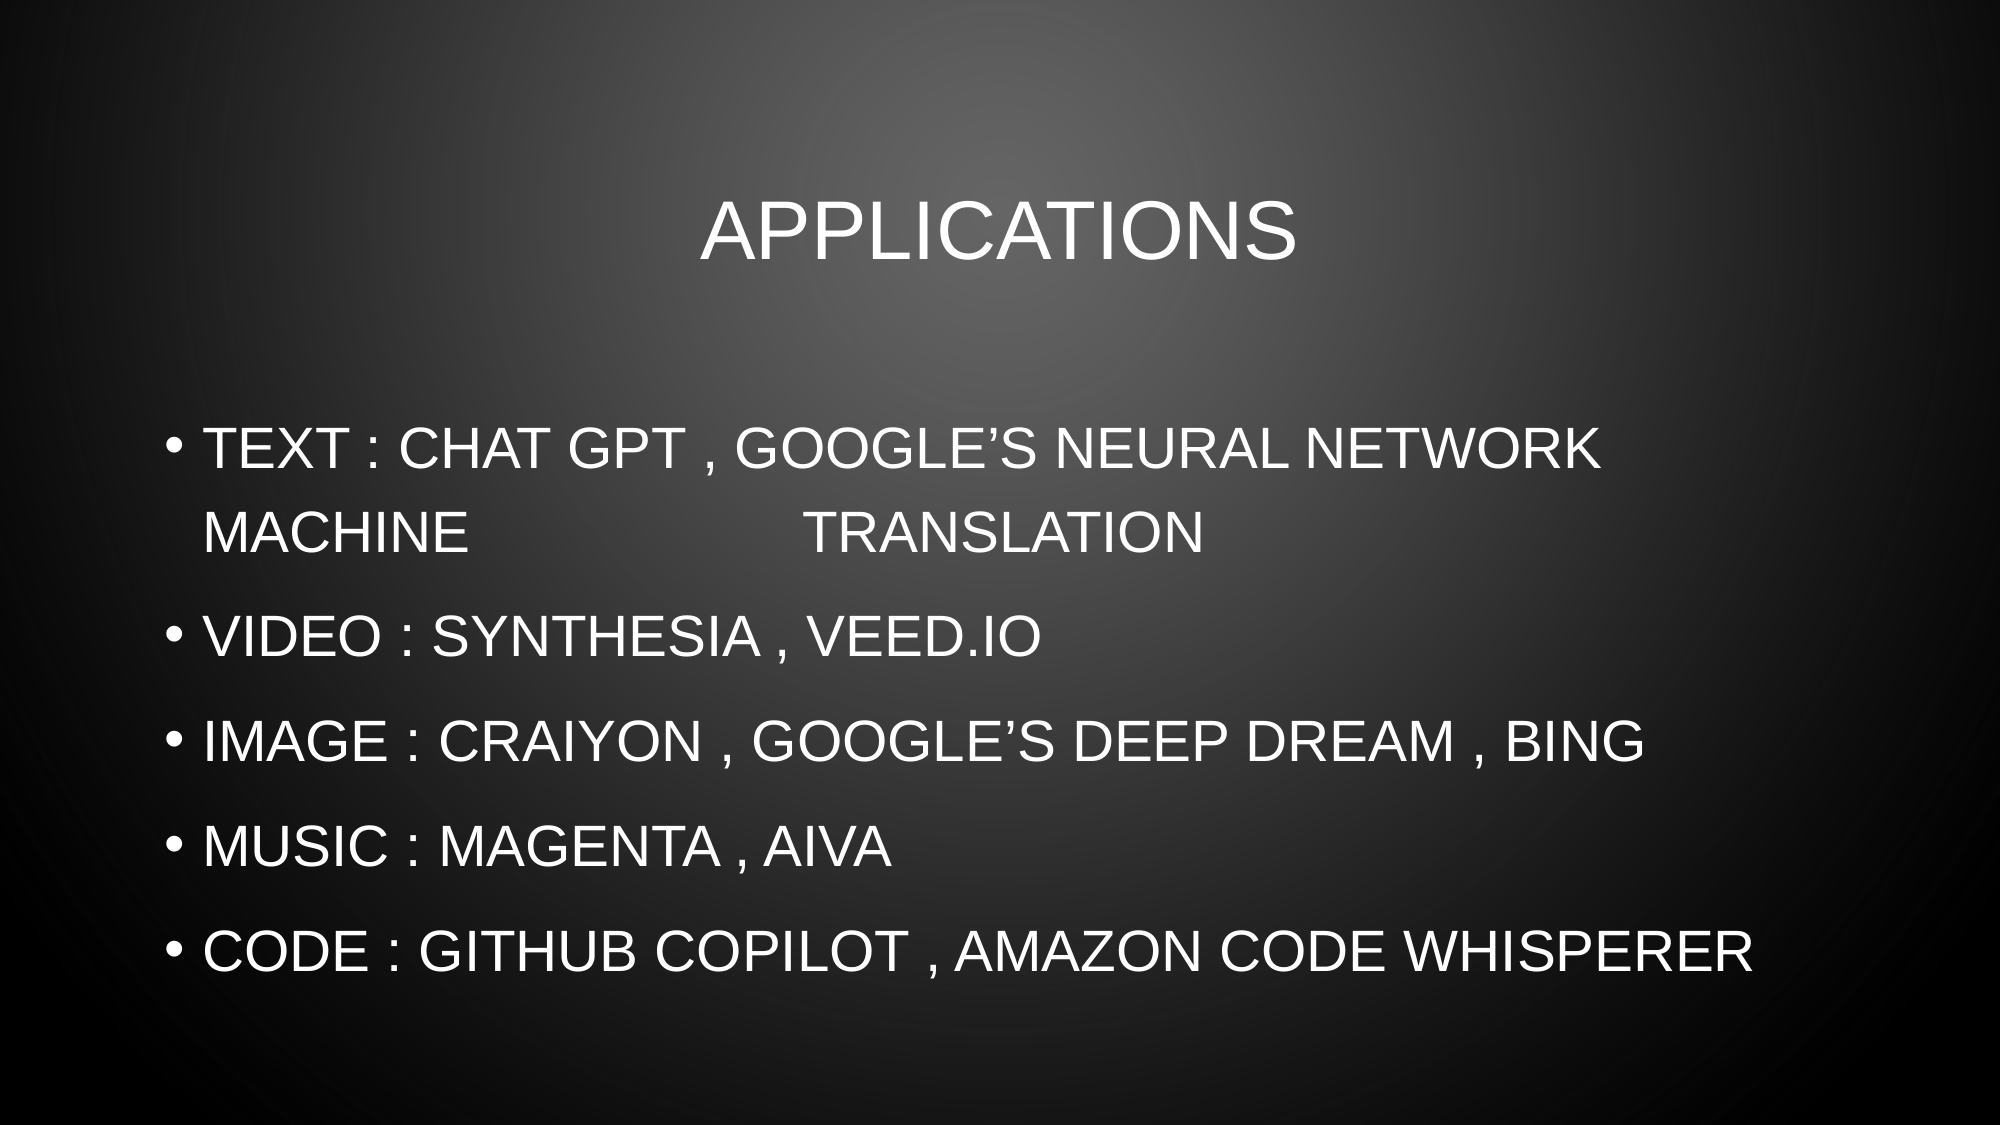

# APPLICATIONS
Text : Chat GPT , Google’s neural network machine 		        	translation
VIDEO : synthesia , veed.io
IMAGE : craiyon , google’s deep dream , bing
MUSIC : magenta , aiva
CODE : github copilot , amazon code whisperer